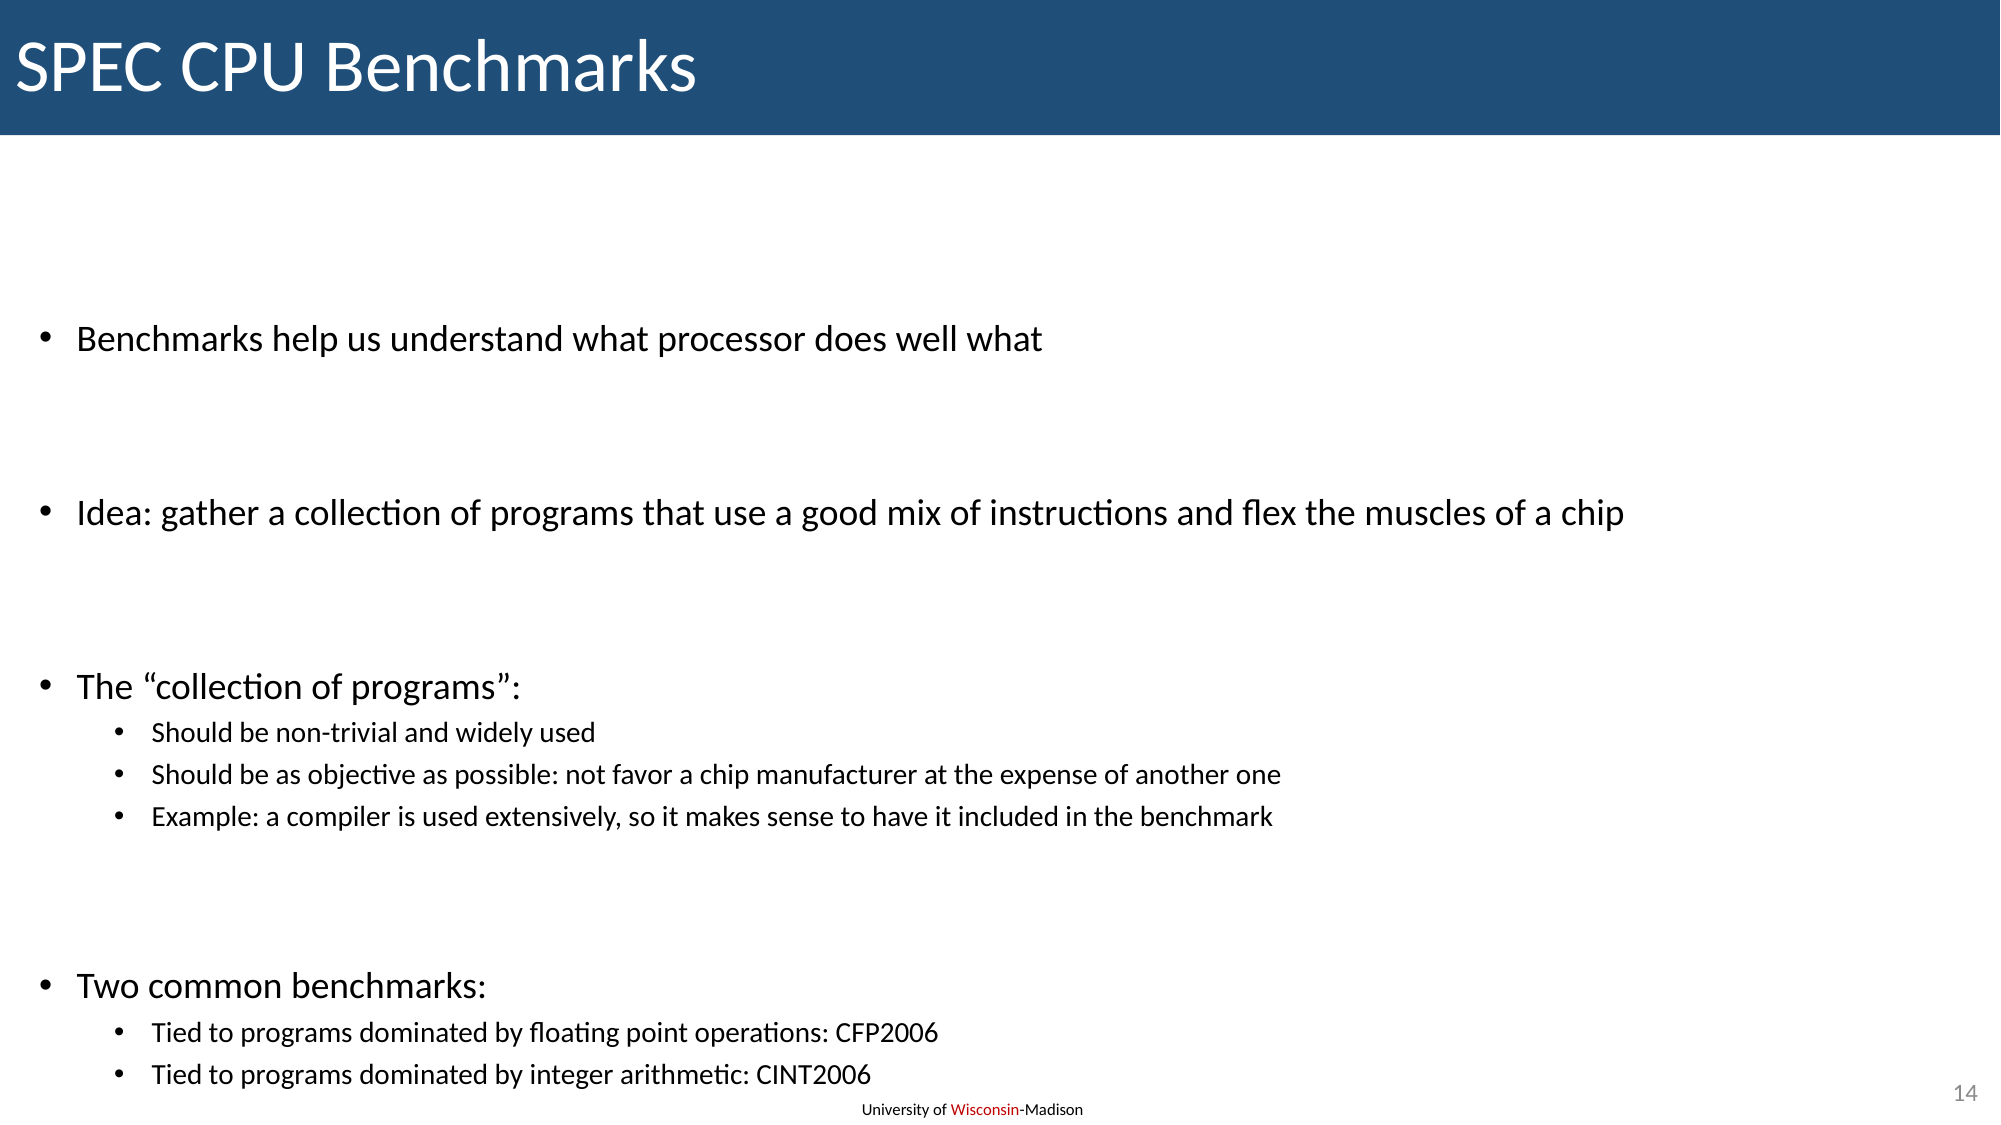

# SPEC CPU Benchmarks

Benchmarks help us understand what processor does well what

Idea: gather a collection of programs that use a good mix of instructions and flex the muscles of a chip

The “collection of programs”:
Should be non-trivial and widely used
Should be as objective as possible: not favor a chip manufacturer at the expense of another one
Example: a compiler is used extensively, so it makes sense to have it included in the benchmark

Two common benchmarks:
Tied to programs dominated by floating point operations: CFP2006
Tied to programs dominated by integer arithmetic: CINT2006
14